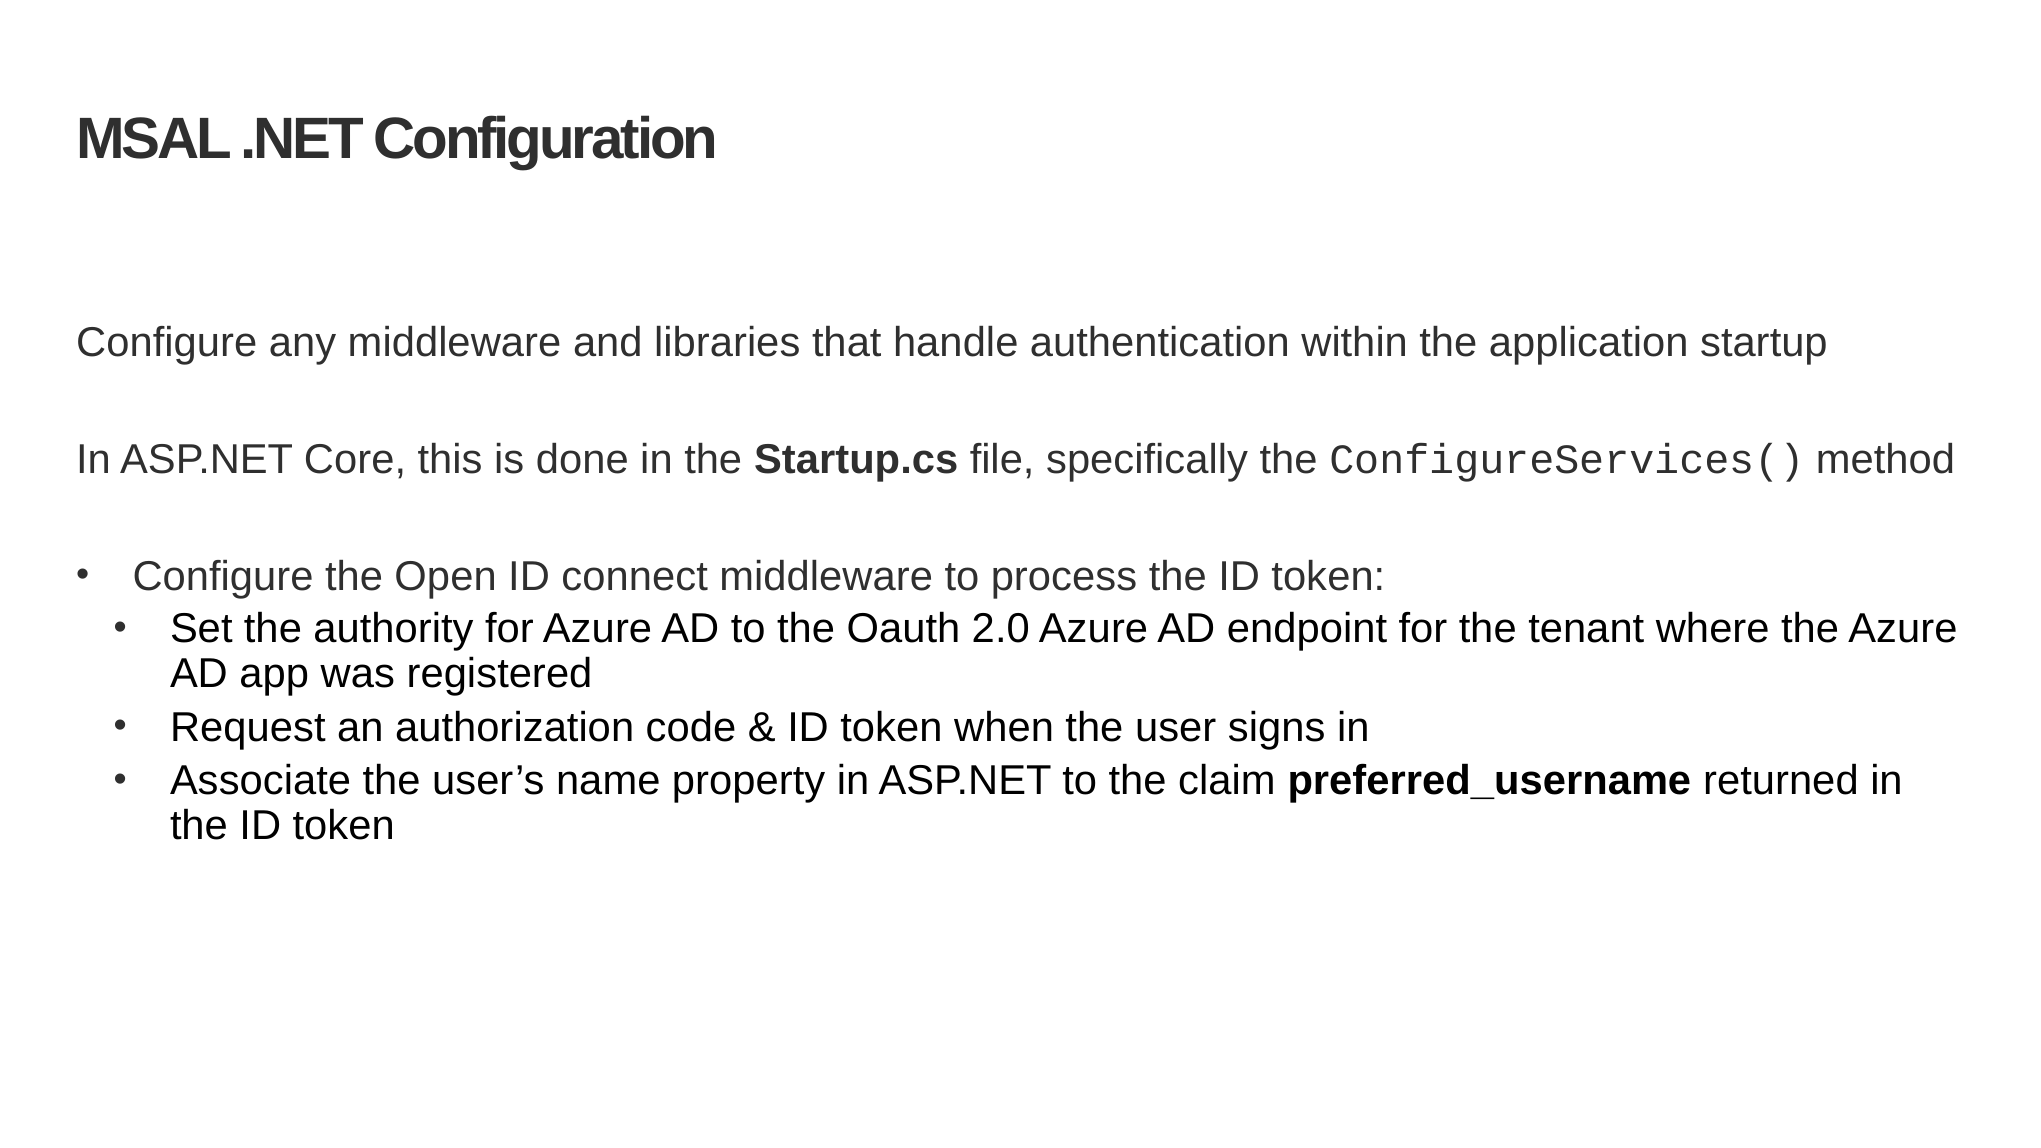

# MSAL .NET Configuration
Configure any middleware and libraries that handle authentication within the application startup

In ASP.NET Core, this is done in the Startup.cs file, specifically the ConfigureServices() method

Configure the Open ID connect middleware to process the ID token:
Set the authority for Azure AD to the Oauth 2.0 Azure AD endpoint for the tenant where the Azure AD app was registered
Request an authorization code & ID token when the user signs in
Associate the user’s name property in ASP.NET to the claim preferred_username returned in the ID token